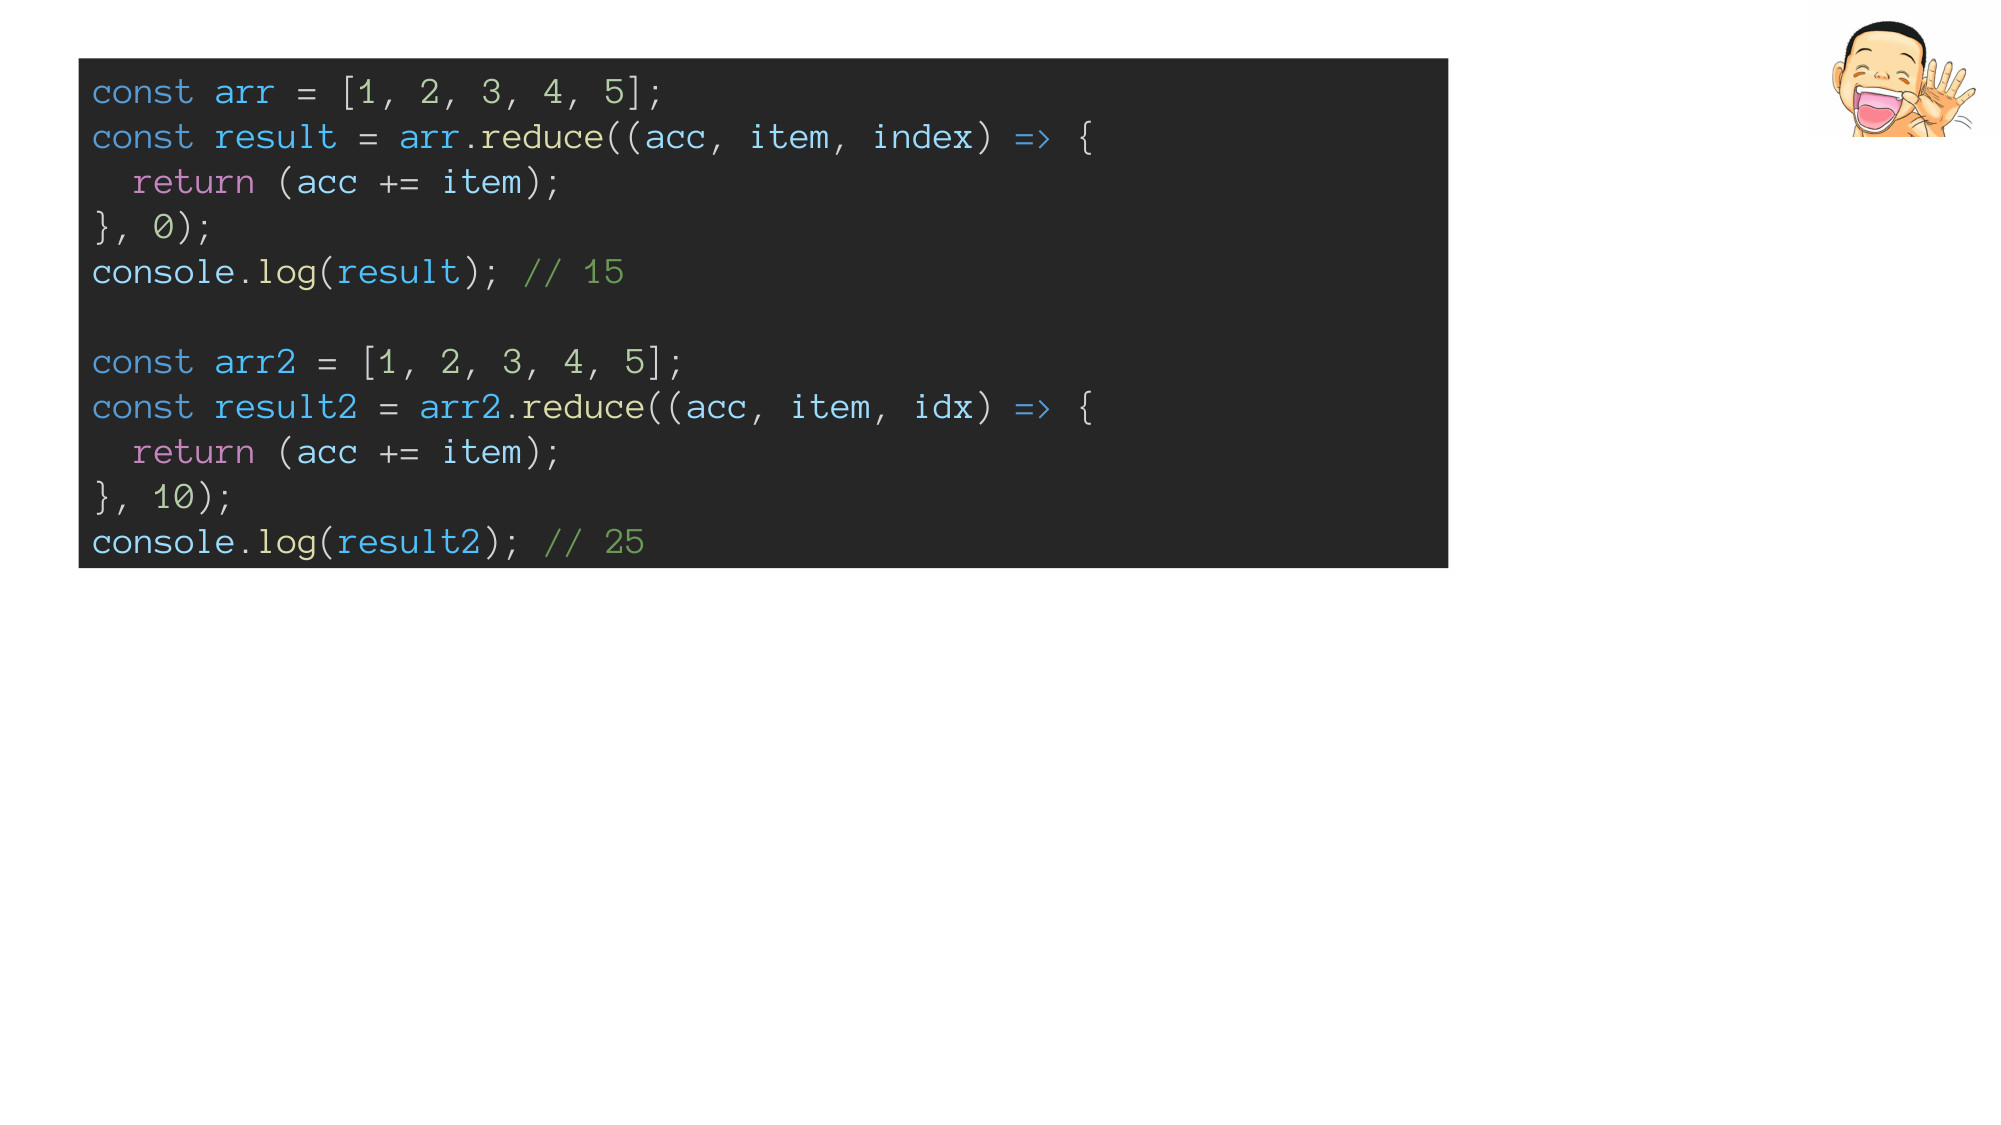

const arr = [1, 2, 3, 4, 5];
const result = arr.reduce((acc, item, index) => {
  return (acc += item);
}, 0);
console.log(result); // 15
const arr2 = [1, 2, 3, 4, 5];
const result2 = arr2.reduce((acc, item, idx) => {
  return (acc += item);
}, 10);
console.log(result2); // 25